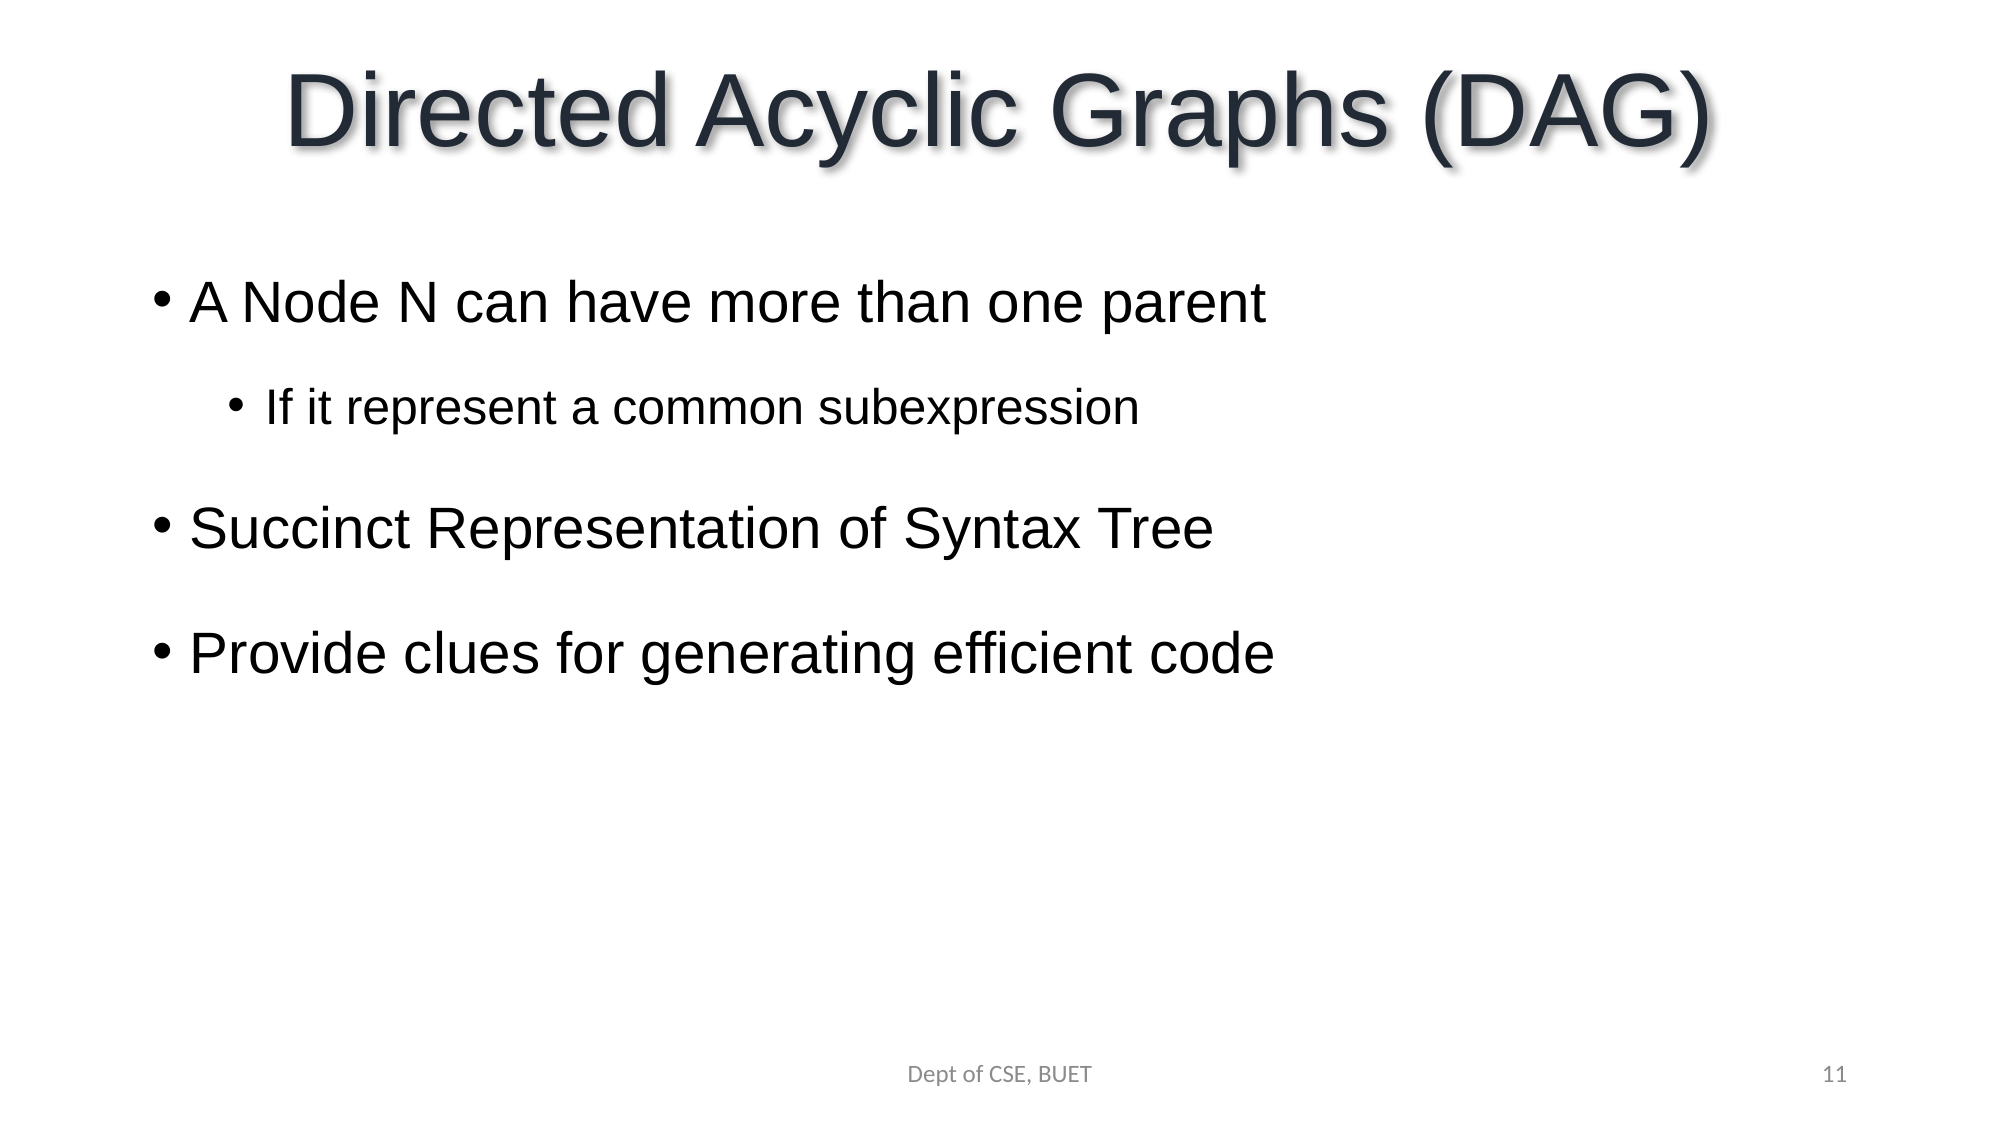

# Directed Acyclic Graphs (DAG)
A Node N can have more than one parent
If it represent a common subexpression
Succinct Representation of Syntax Tree
Provide clues for generating efficient code

Dept of CSE, BUET
11